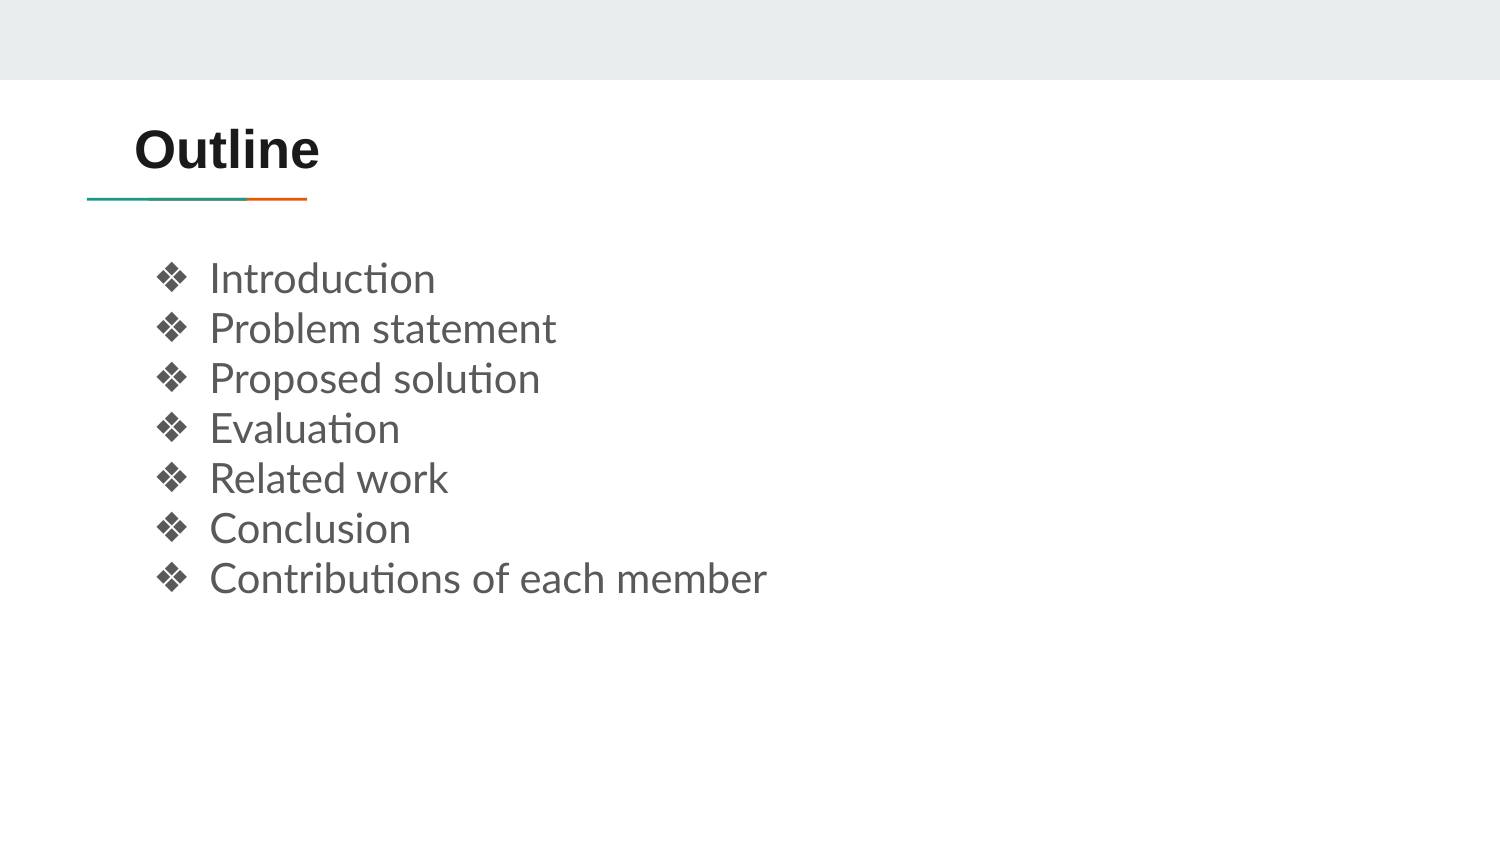

# Outline
Introduction
Problem statement
Proposed solution
Evaluation
Related work
Conclusion
Contributions of each member